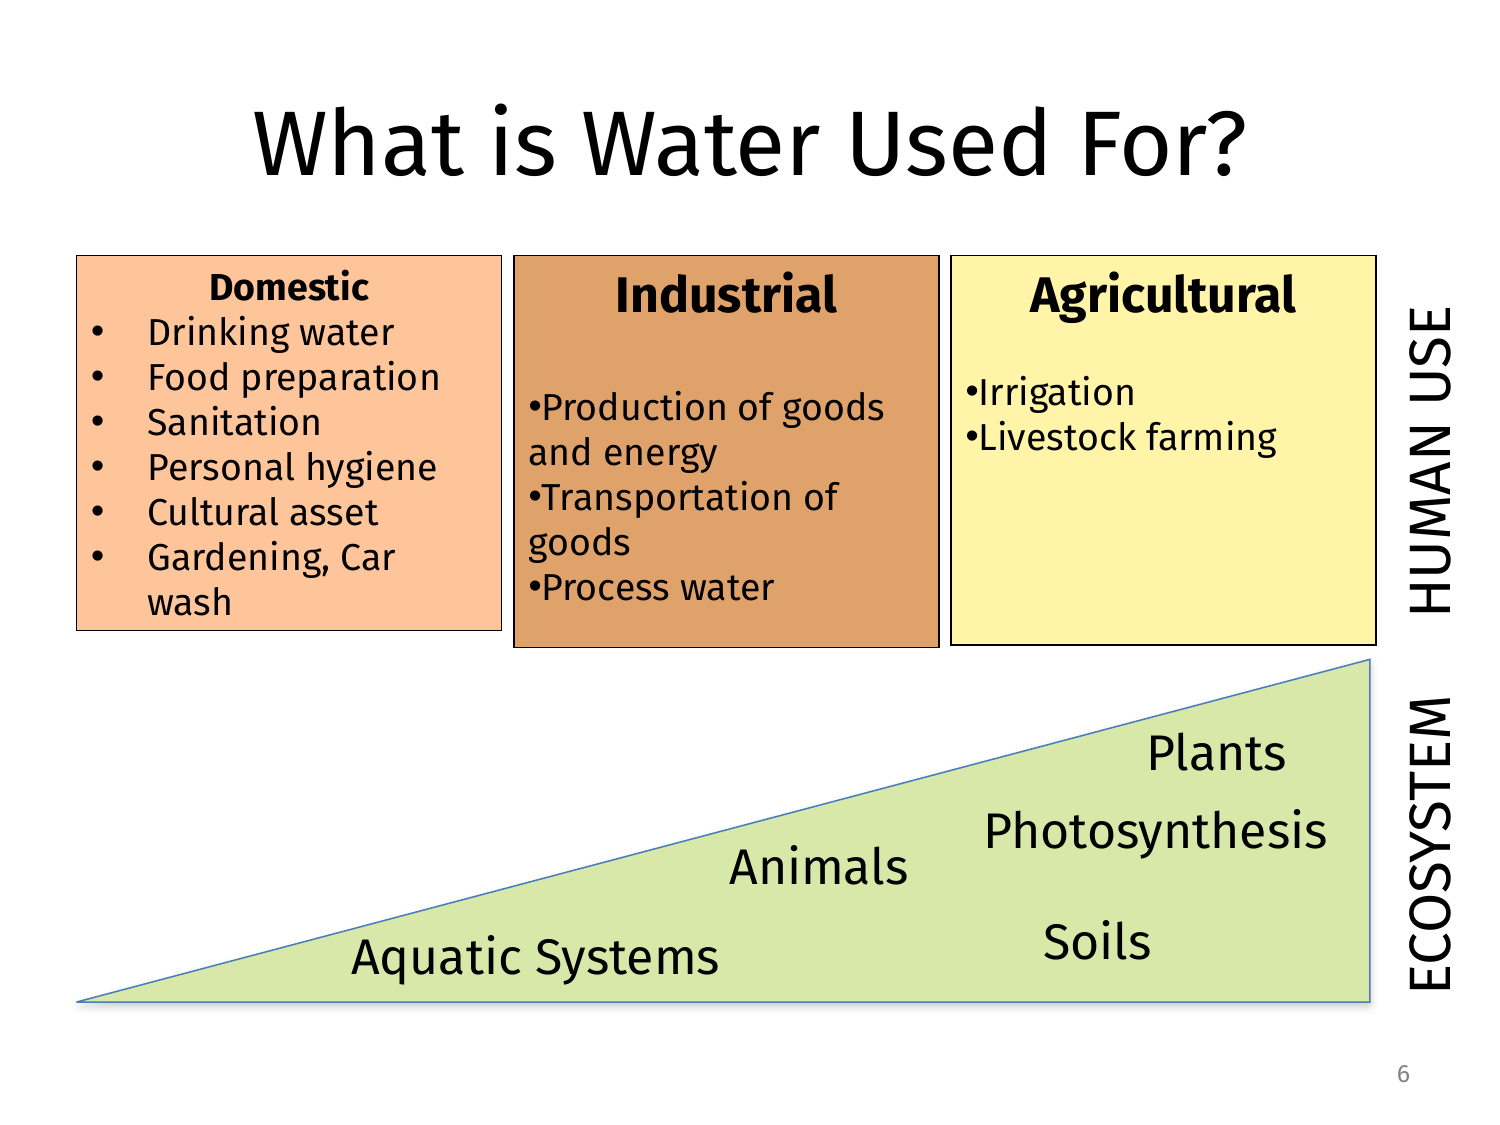

# What is Water Used For?
Domestic
Drinking water
Food preparation
Sanitation
Personal hygiene
Cultural asset
Gardening, Car wash
Industrial

Production of goods and energy
Transportation of goods
Process water

Agricultural

Irrigation
Livestock farming

HUMAN USE

Plants
Photosynthesis
ECOSYSTEM
Animals
Soils
Aquatic Systems
6